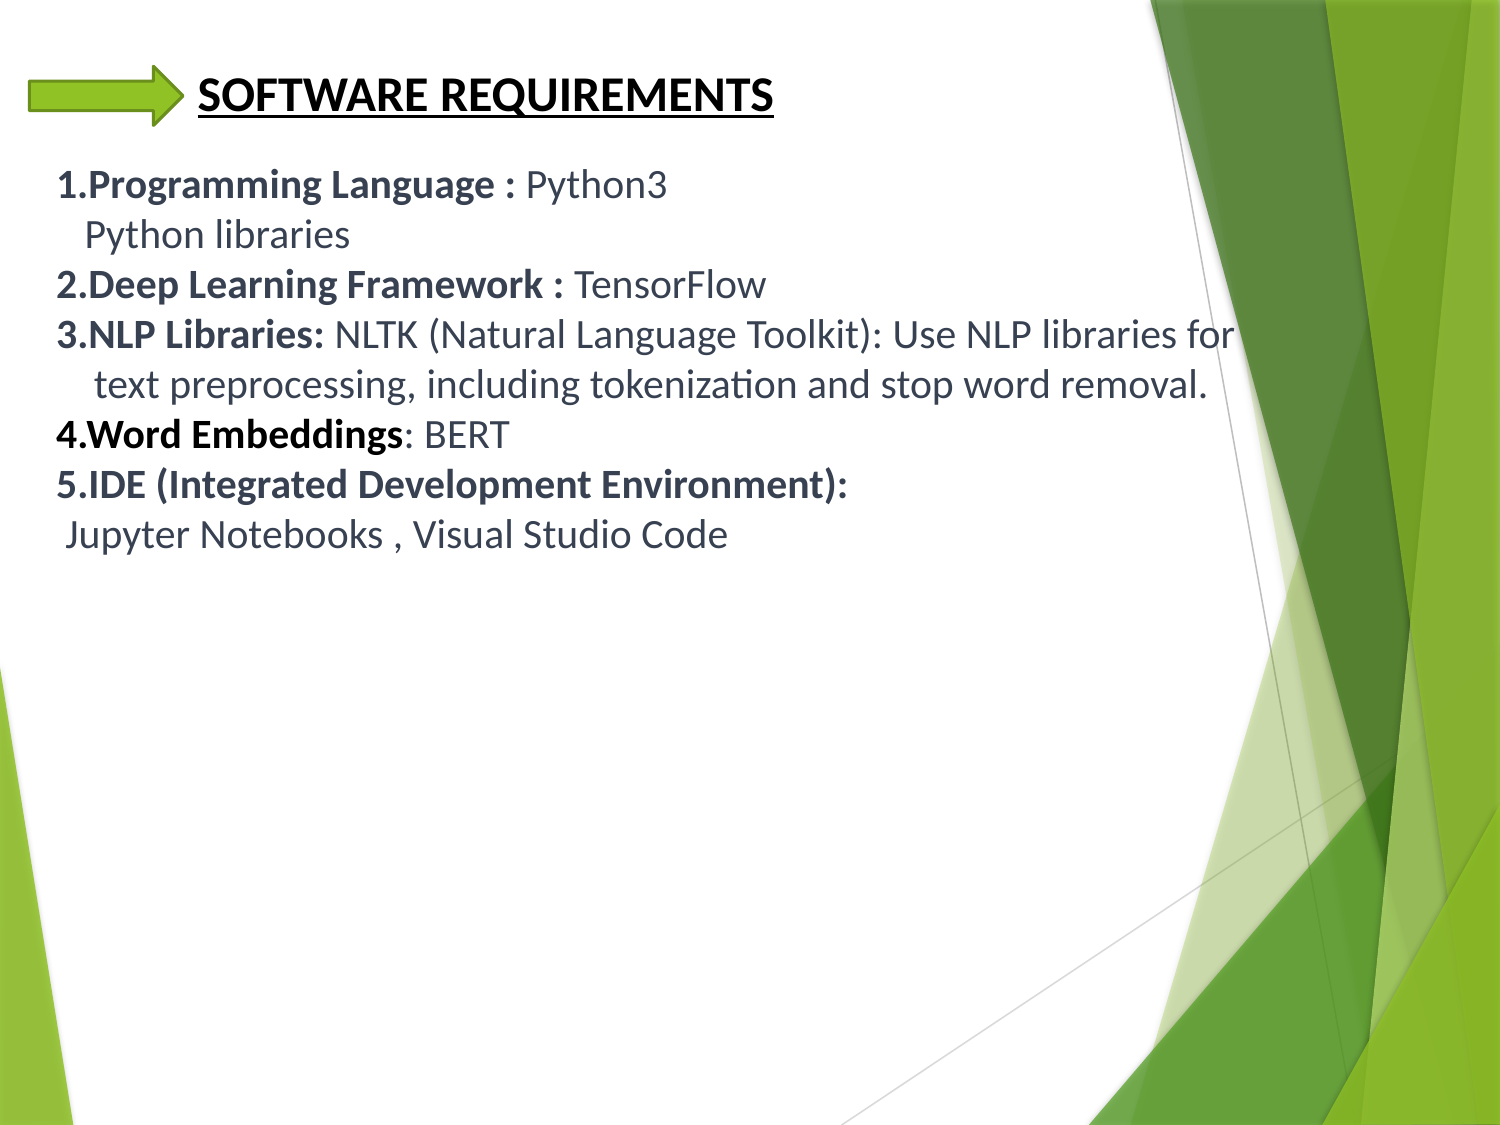

SOFTWARE REQUIREMENTS

Programming Language : Python3
   Python libraries
2.Deep Learning Framework : TensorFlow
3.NLP Libraries: NLTK (Natural Language Toolkit): Use NLP libraries for       text preprocessing, including tokenization and stop word removal.
4.Word Embeddings: BERT
5.IDE (Integrated Development Environment):
 Jupyter Notebooks , Visual Studio Code